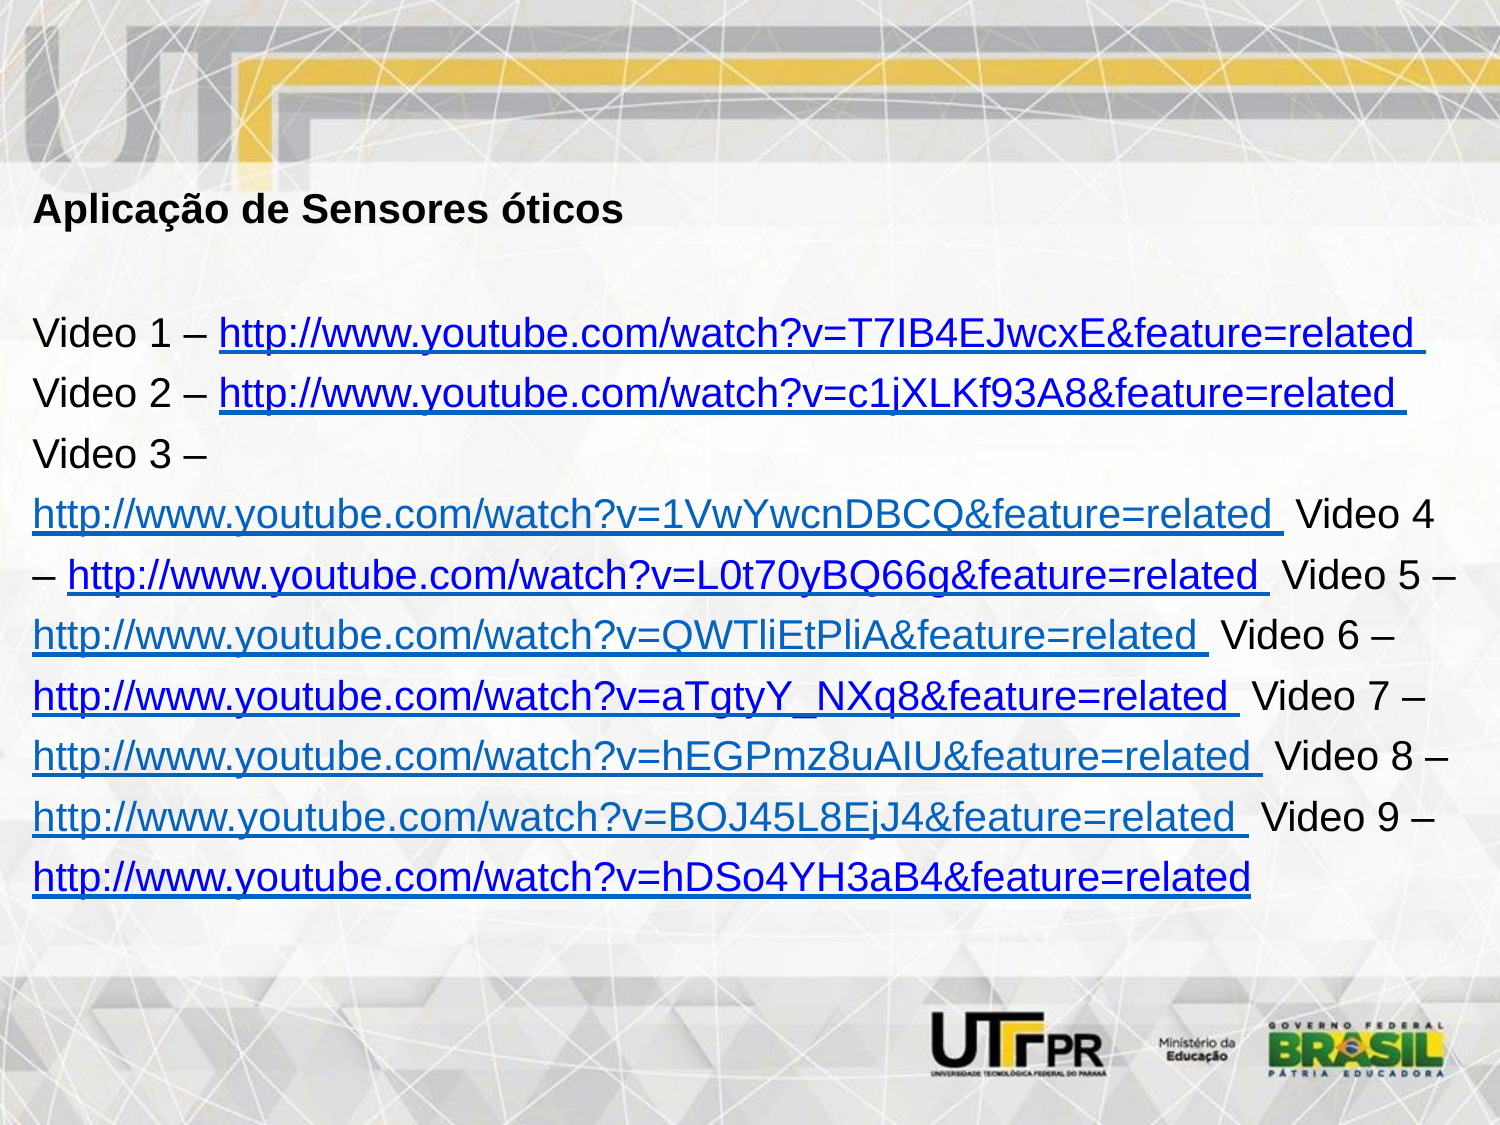

Aplicação de Sensores óticos

Video 1 – http://www.youtube.com/watch?v=T7IB4EJwcxE&feature=related  Video 2 – http://www.youtube.com/watch?v=c1jXLKf93A8&feature=related  Video 3 – http://www.youtube.com/watch?v=1VwYwcnDBCQ&feature=related  Video 4 – http://www.youtube.com/watch?v=L0t70yBQ66g&feature=related  Video 5 – http://www.youtube.com/watch?v=QWTliEtPliA&feature=related  Video 6 – http://www.youtube.com/watch?v=aTgtyY_NXq8&feature=related  Video 7 – http://www.youtube.com/watch?v=hEGPmz8uAIU&feature=related  Video 8 – http://www.youtube.com/watch?v=BOJ45L8EjJ4&feature=related  Video 9 – http://www.youtube.com/watch?v=hDSo4YH3aB4&feature=related